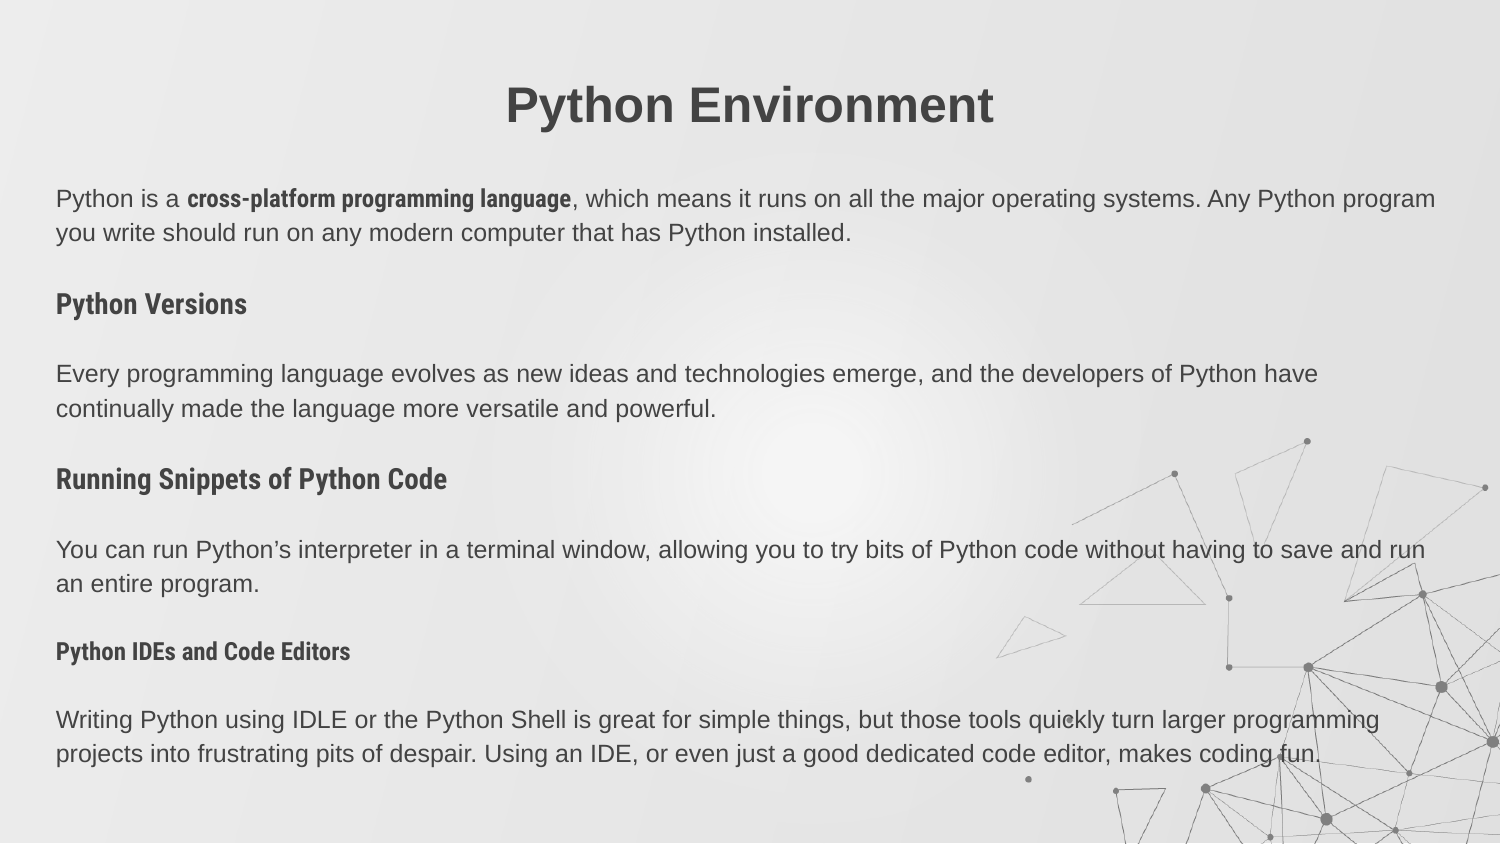

# Python Environment
Python is a cross-platform programming language, which means it runs on all the major operating systems. Any Python program you write should run on any modern computer that has Python installed.
Python Versions
Every programming language evolves as new ideas and technologies emerge, and the developers of Python have continually made the language more versatile and powerful.
Running Snippets of Python Code
You can run Python’s interpreter in a terminal window, allowing you to try bits of Python code without having to save and run an entire program.
Python IDEs and Code Editors
Writing Python using IDLE or the Python Shell is great for simple things, but those tools quickly turn larger programming projects into frustrating pits of despair. Using an IDE, or even just a good dedicated code editor, makes coding fun.